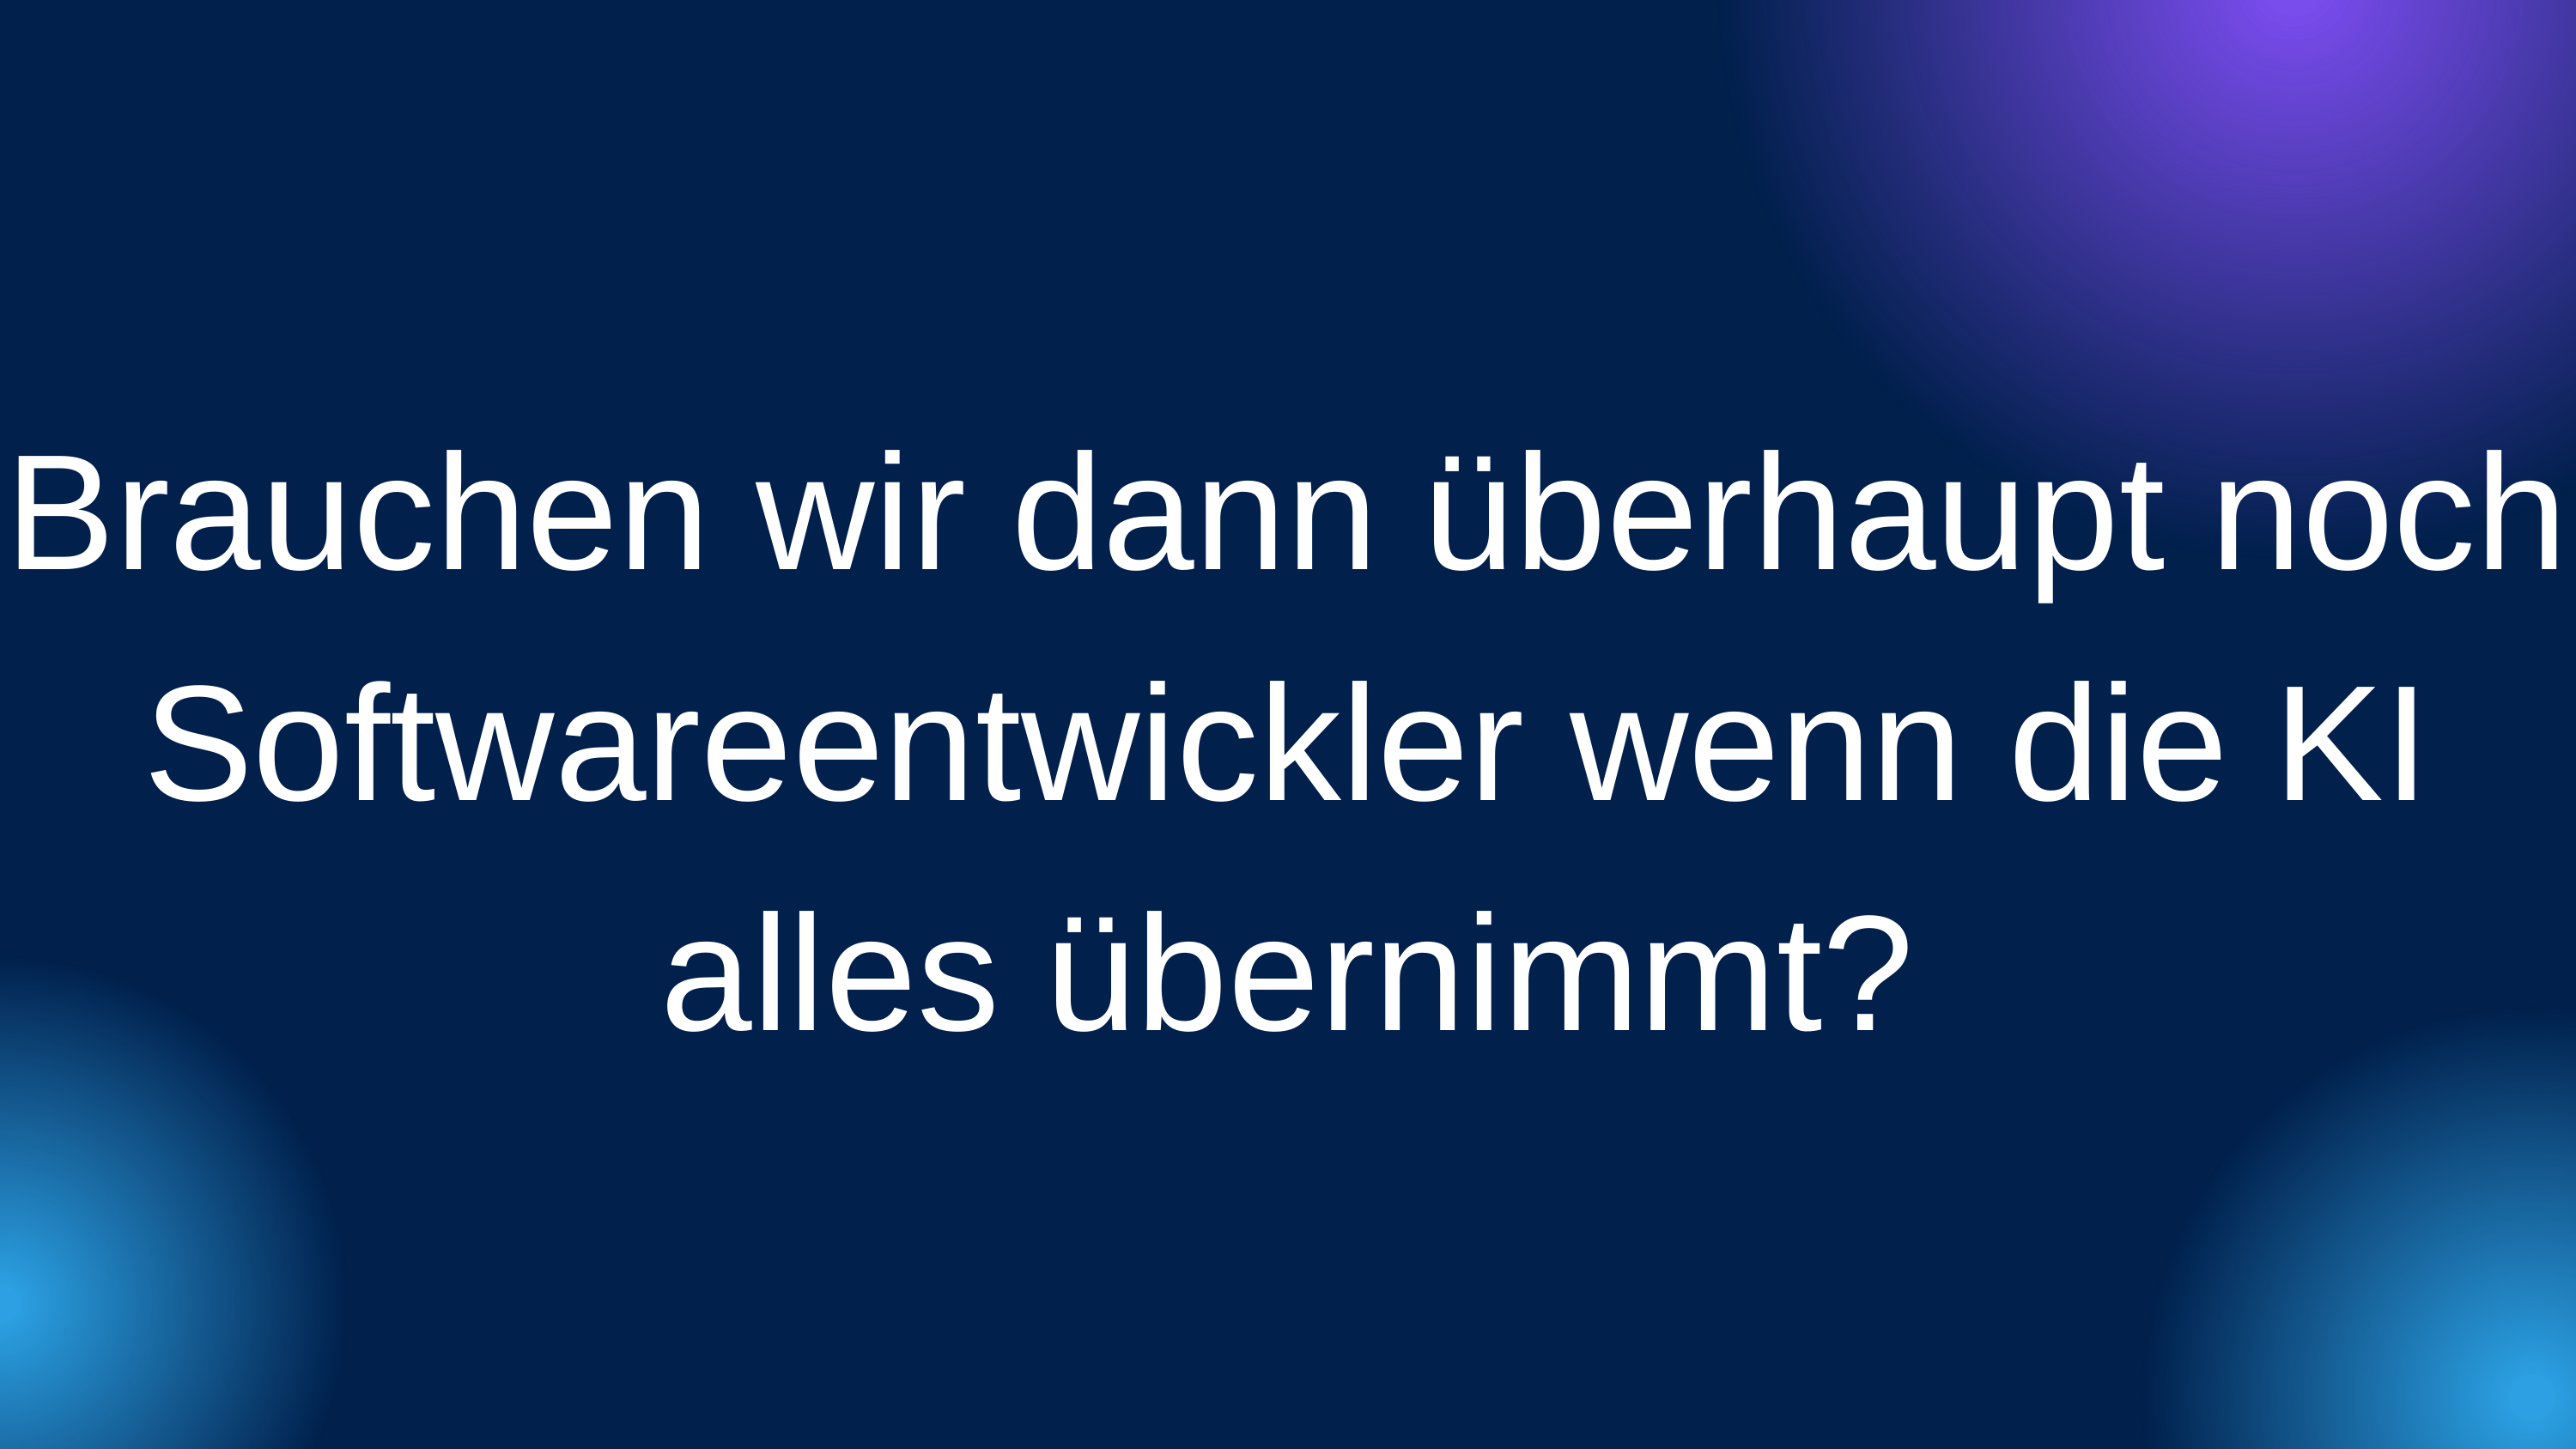

Brauchen wir dann überhaupt noch Softwareentwickler wenn die KI alles übernimmt?